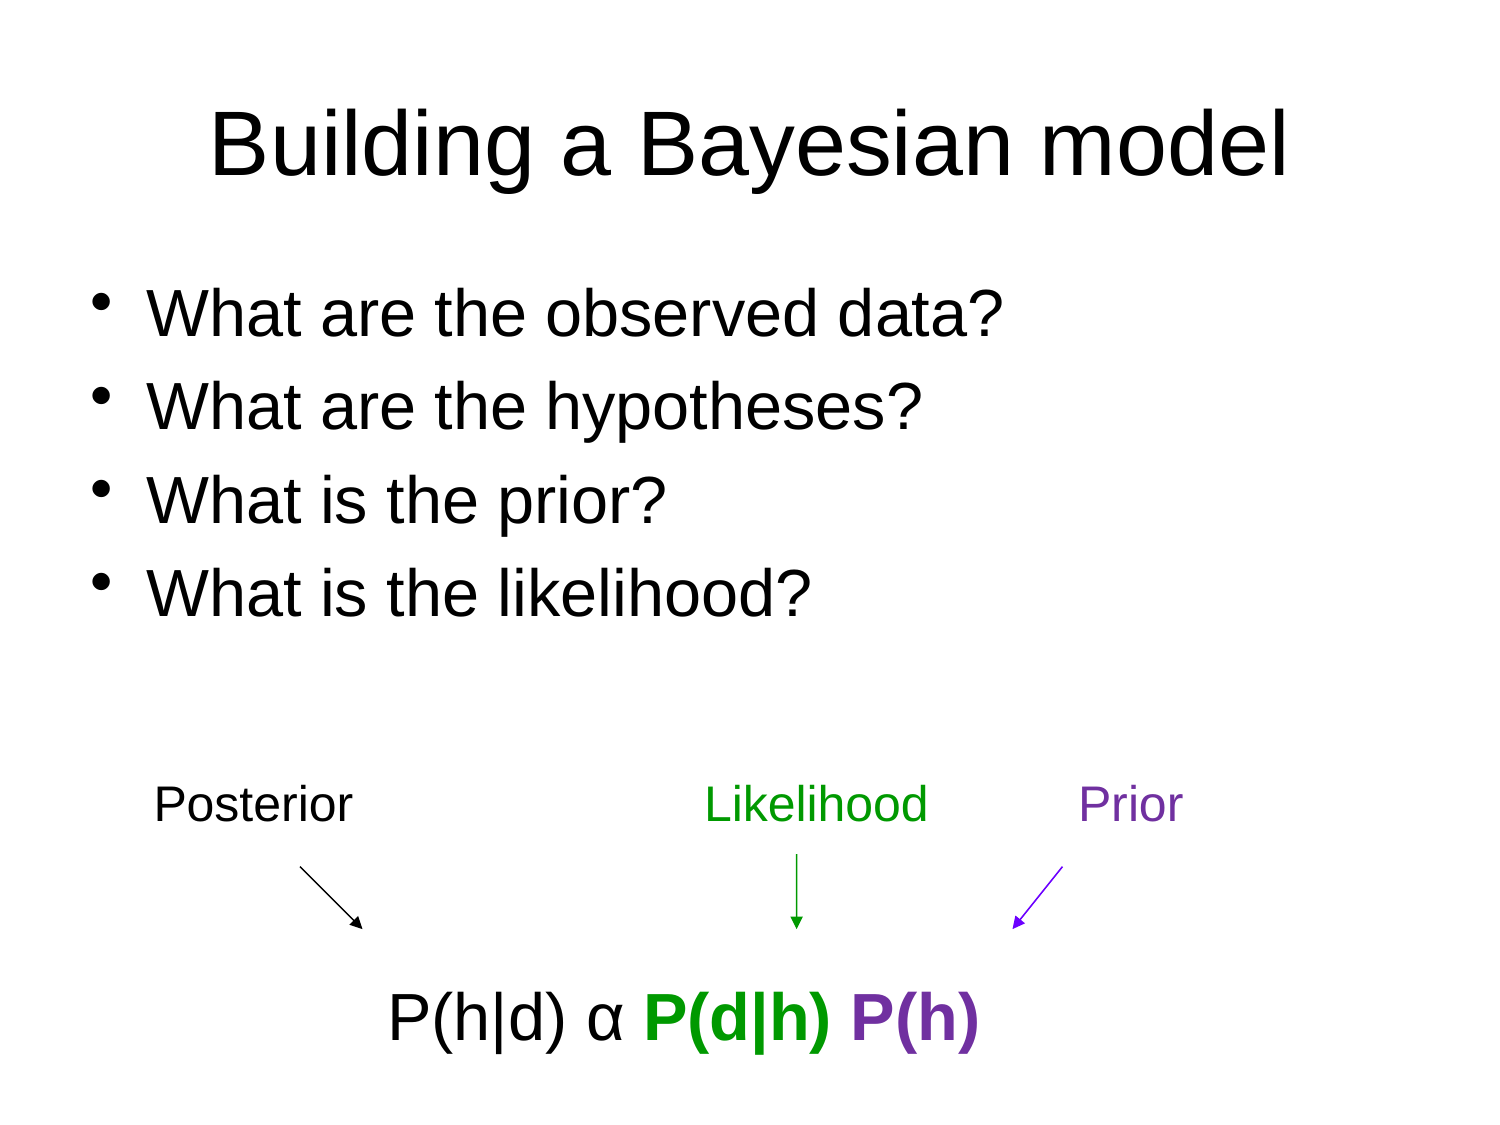

# Building a Bayesian model
What are the observed data?
What are the hypotheses?
What is the prior?
What is the likelihood?
Posterior
Likelihood
Prior

P(h|d) α P(d|h) P(h)